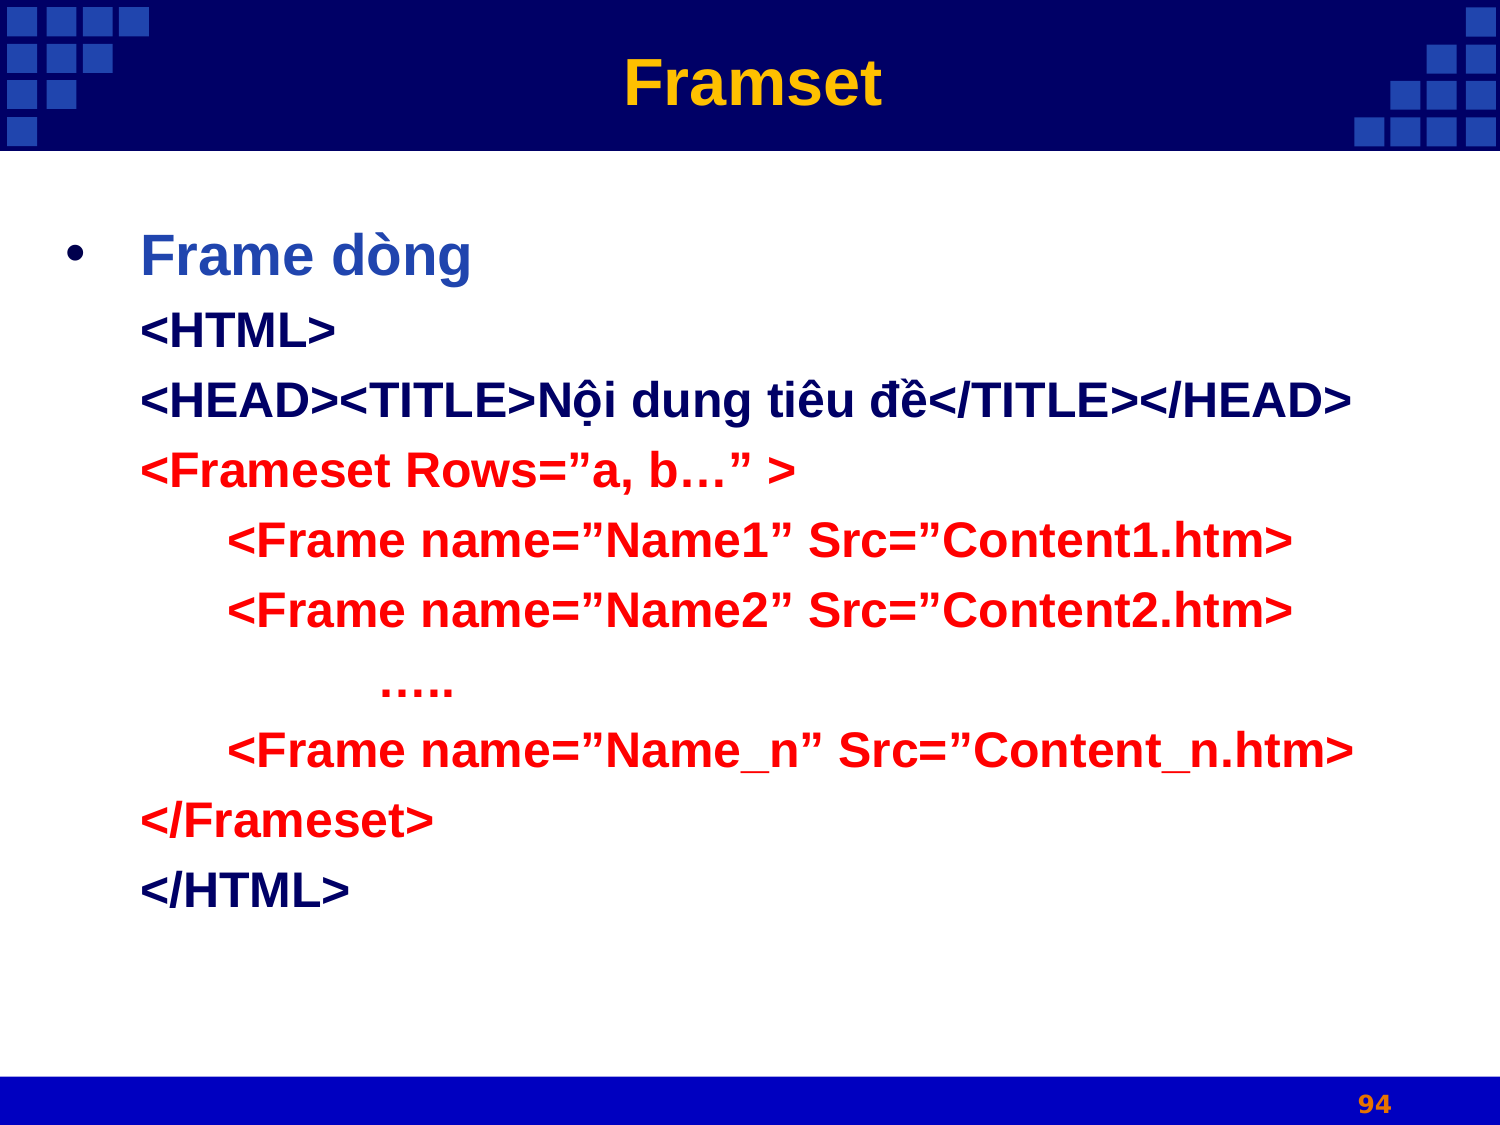

# Framset
Frame dòng
<HTML>
<HEAD><TITLE>Nội dung tiêu đề</TITLE></HEAD>
<Frameset Rows=”a, b…” >
	<Frame name=”Name1” Src=”Content1.htm>
	<Frame name=”Name2” Src=”Content2.htm>
		…..
	<Frame name=”Name_n” Src=”Content_n.htm>
</Frameset>
</HTML>

94